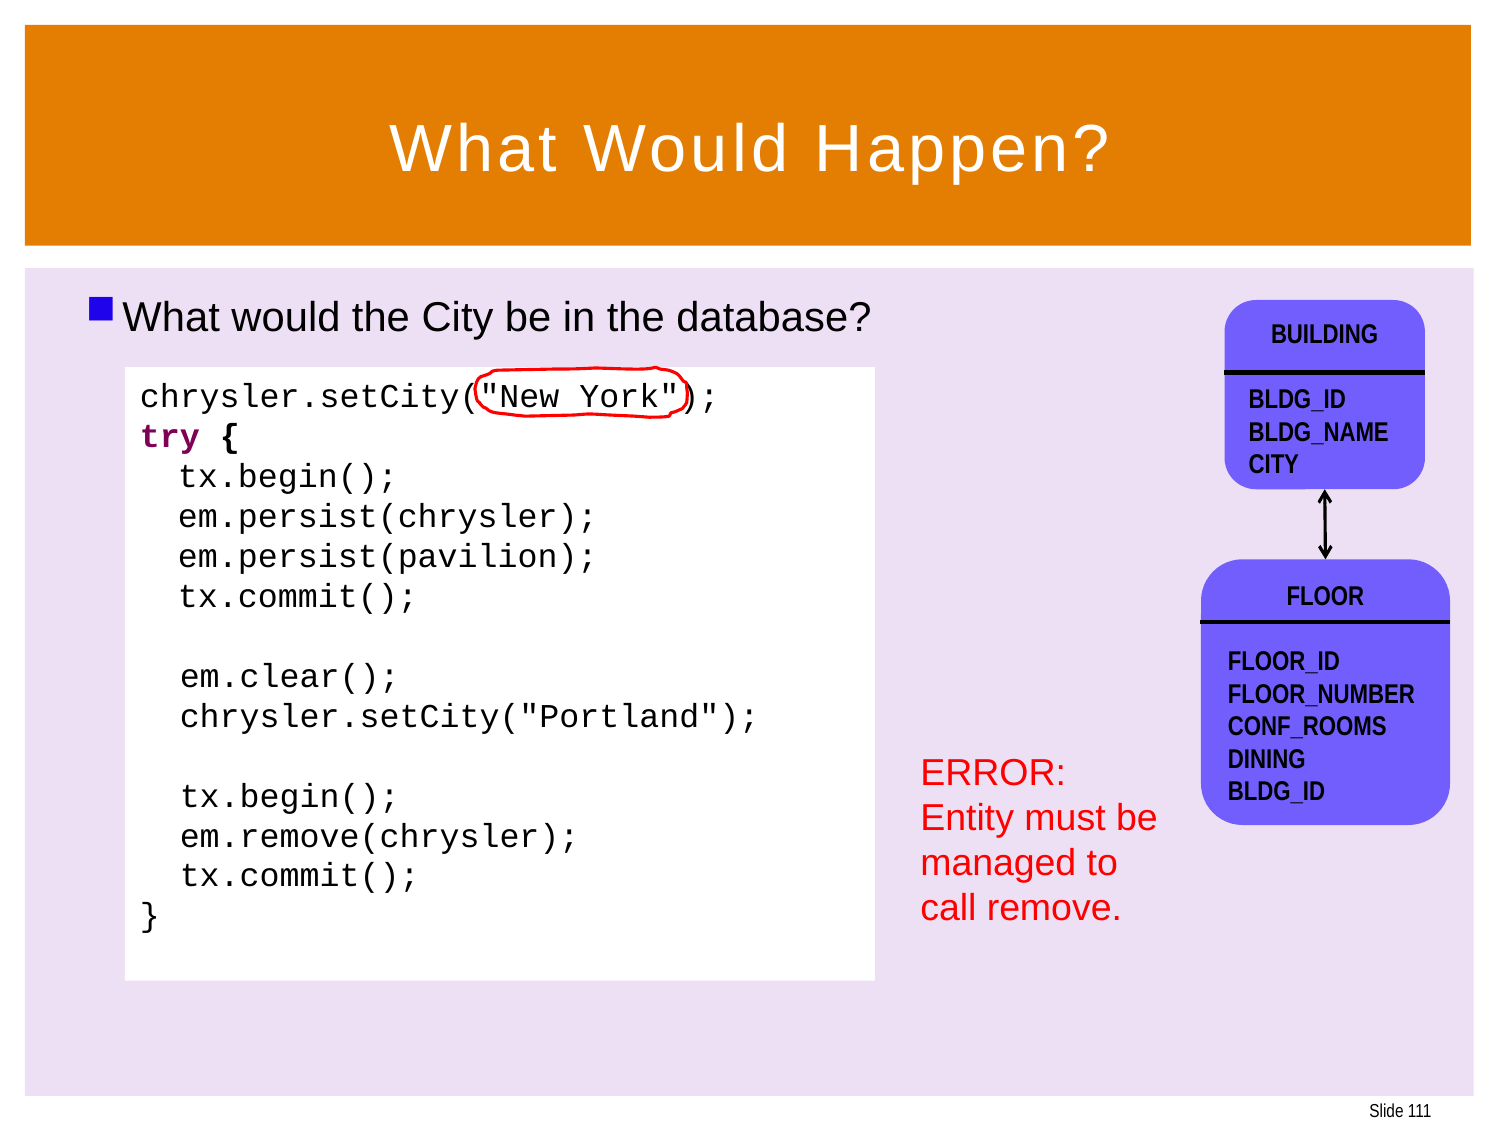

111
# What Would Happen?
What would the City be in the database?
BUILDING

BLDG_ID
BLDG_NAME
CITY
chrysler.setCity("New York");
try {
	tx.begin();
	em.persist(chrysler);
	em.persist(pavilion);
	tx.commit();

  em.clear();
  chrysler.setCity("Portland");

  tx.begin();
  em.remove(chrysler);
  tx.commit();
}

FLOOR

FLOOR_ID
FLOOR_NUMBER
CONF_ROOMS
DINING
BLDG_ID
ERROR: Entity must be managed to call remove.